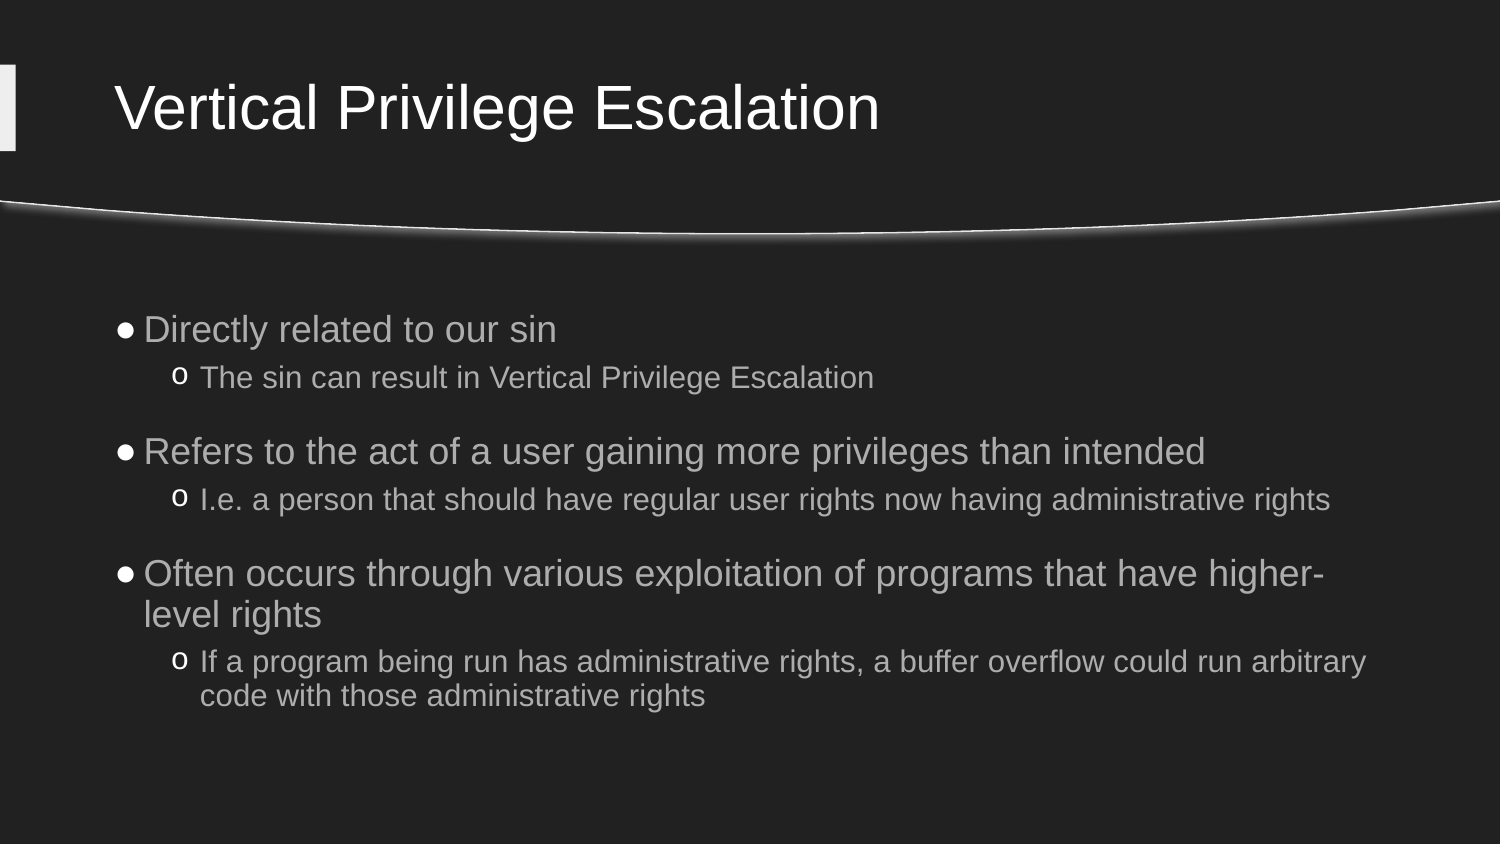

# Vertical Privilege Escalation

Directly related to our sin
The sin can result in Vertical Privilege Escalation
Refers to the act of a user gaining more privileges than intended
I.e. a person that should have regular user rights now having administrative rights
Often occurs through various exploitation of programs that have higher-level rights
If a program being run has administrative rights, a buffer overflow could run arbitrary code with those administrative rights